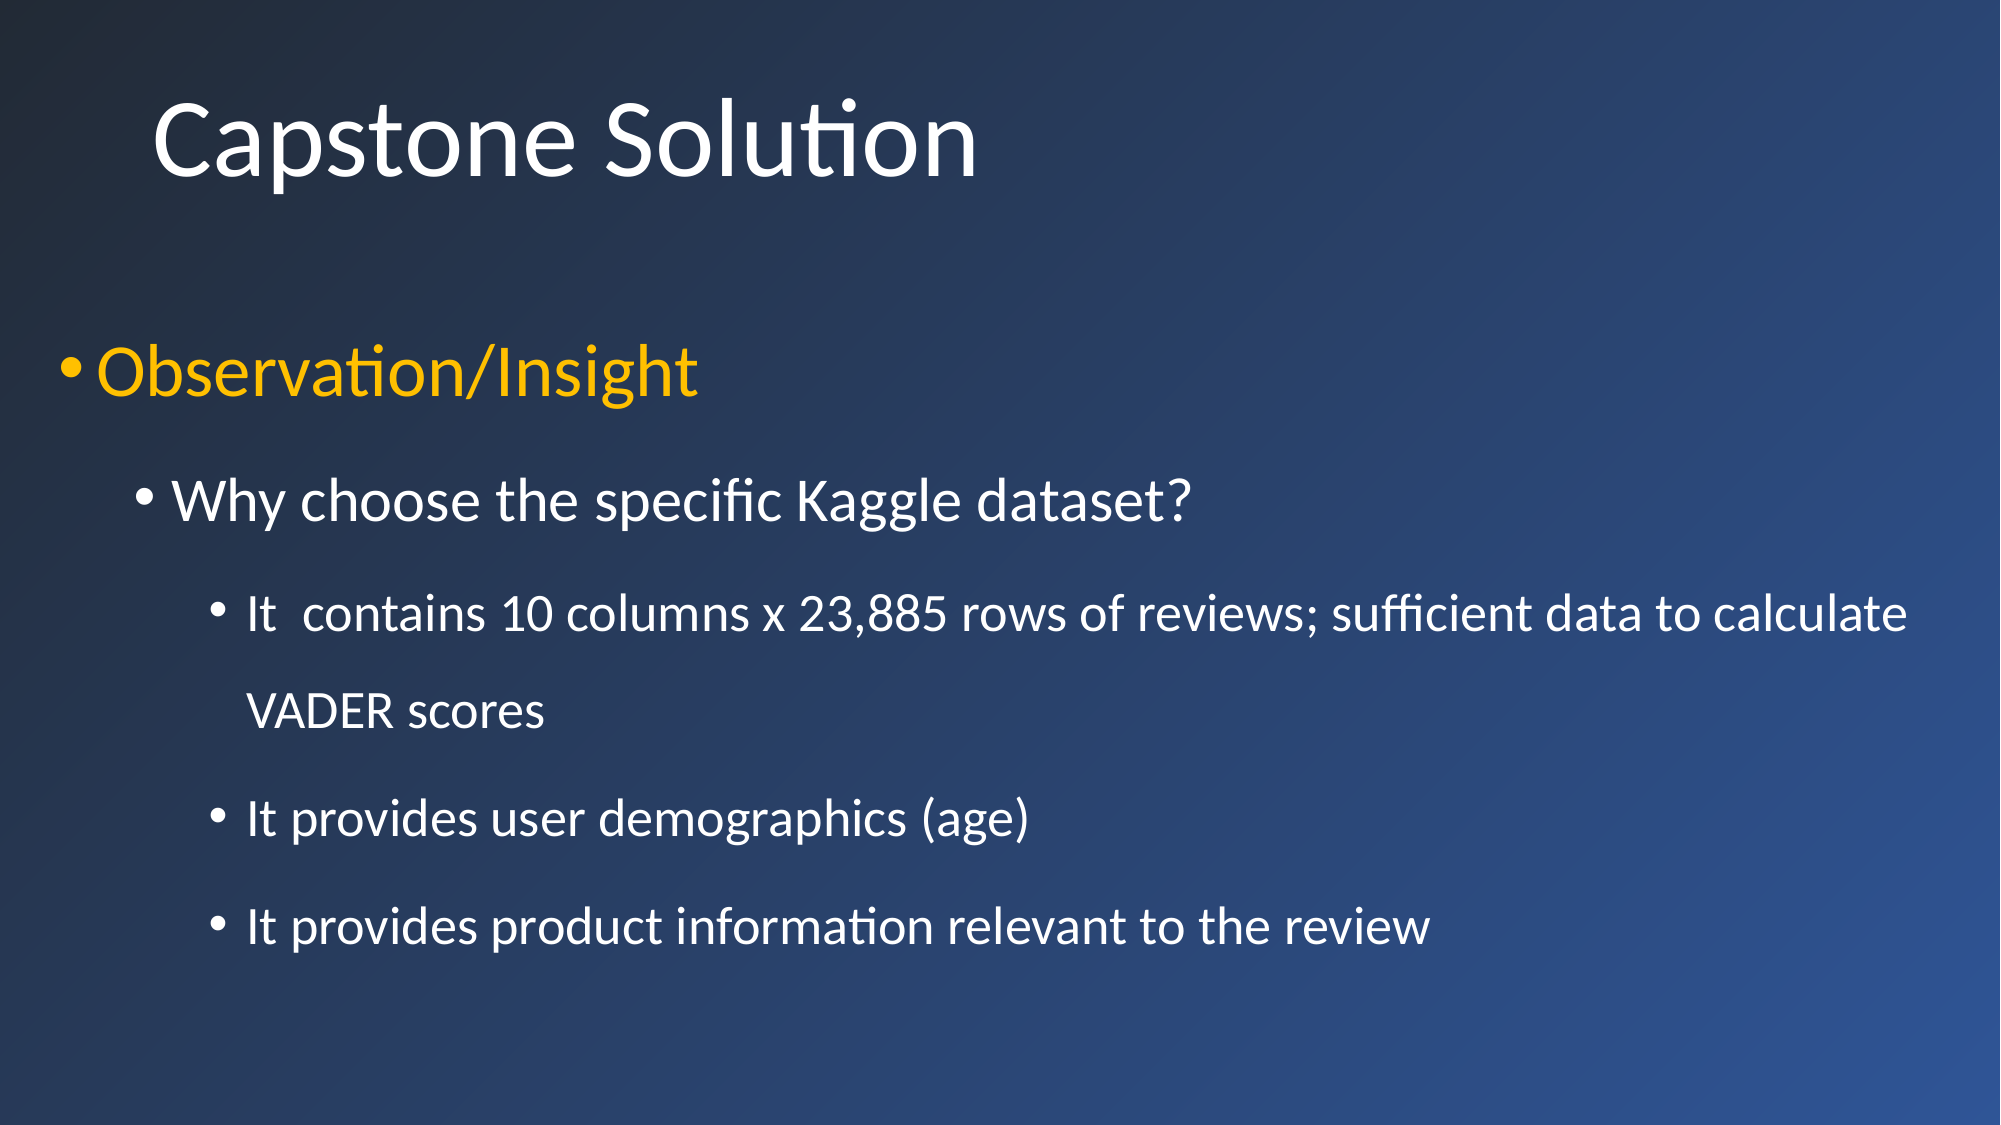

# Capstone Solution
Observation/Insight
Why choose the specific Kaggle dataset?
It  contains 10 columns x 23,885 rows of reviews; sufficient data to calculate VADER scores
It provides user demographics (age)
It provides product information relevant to the review